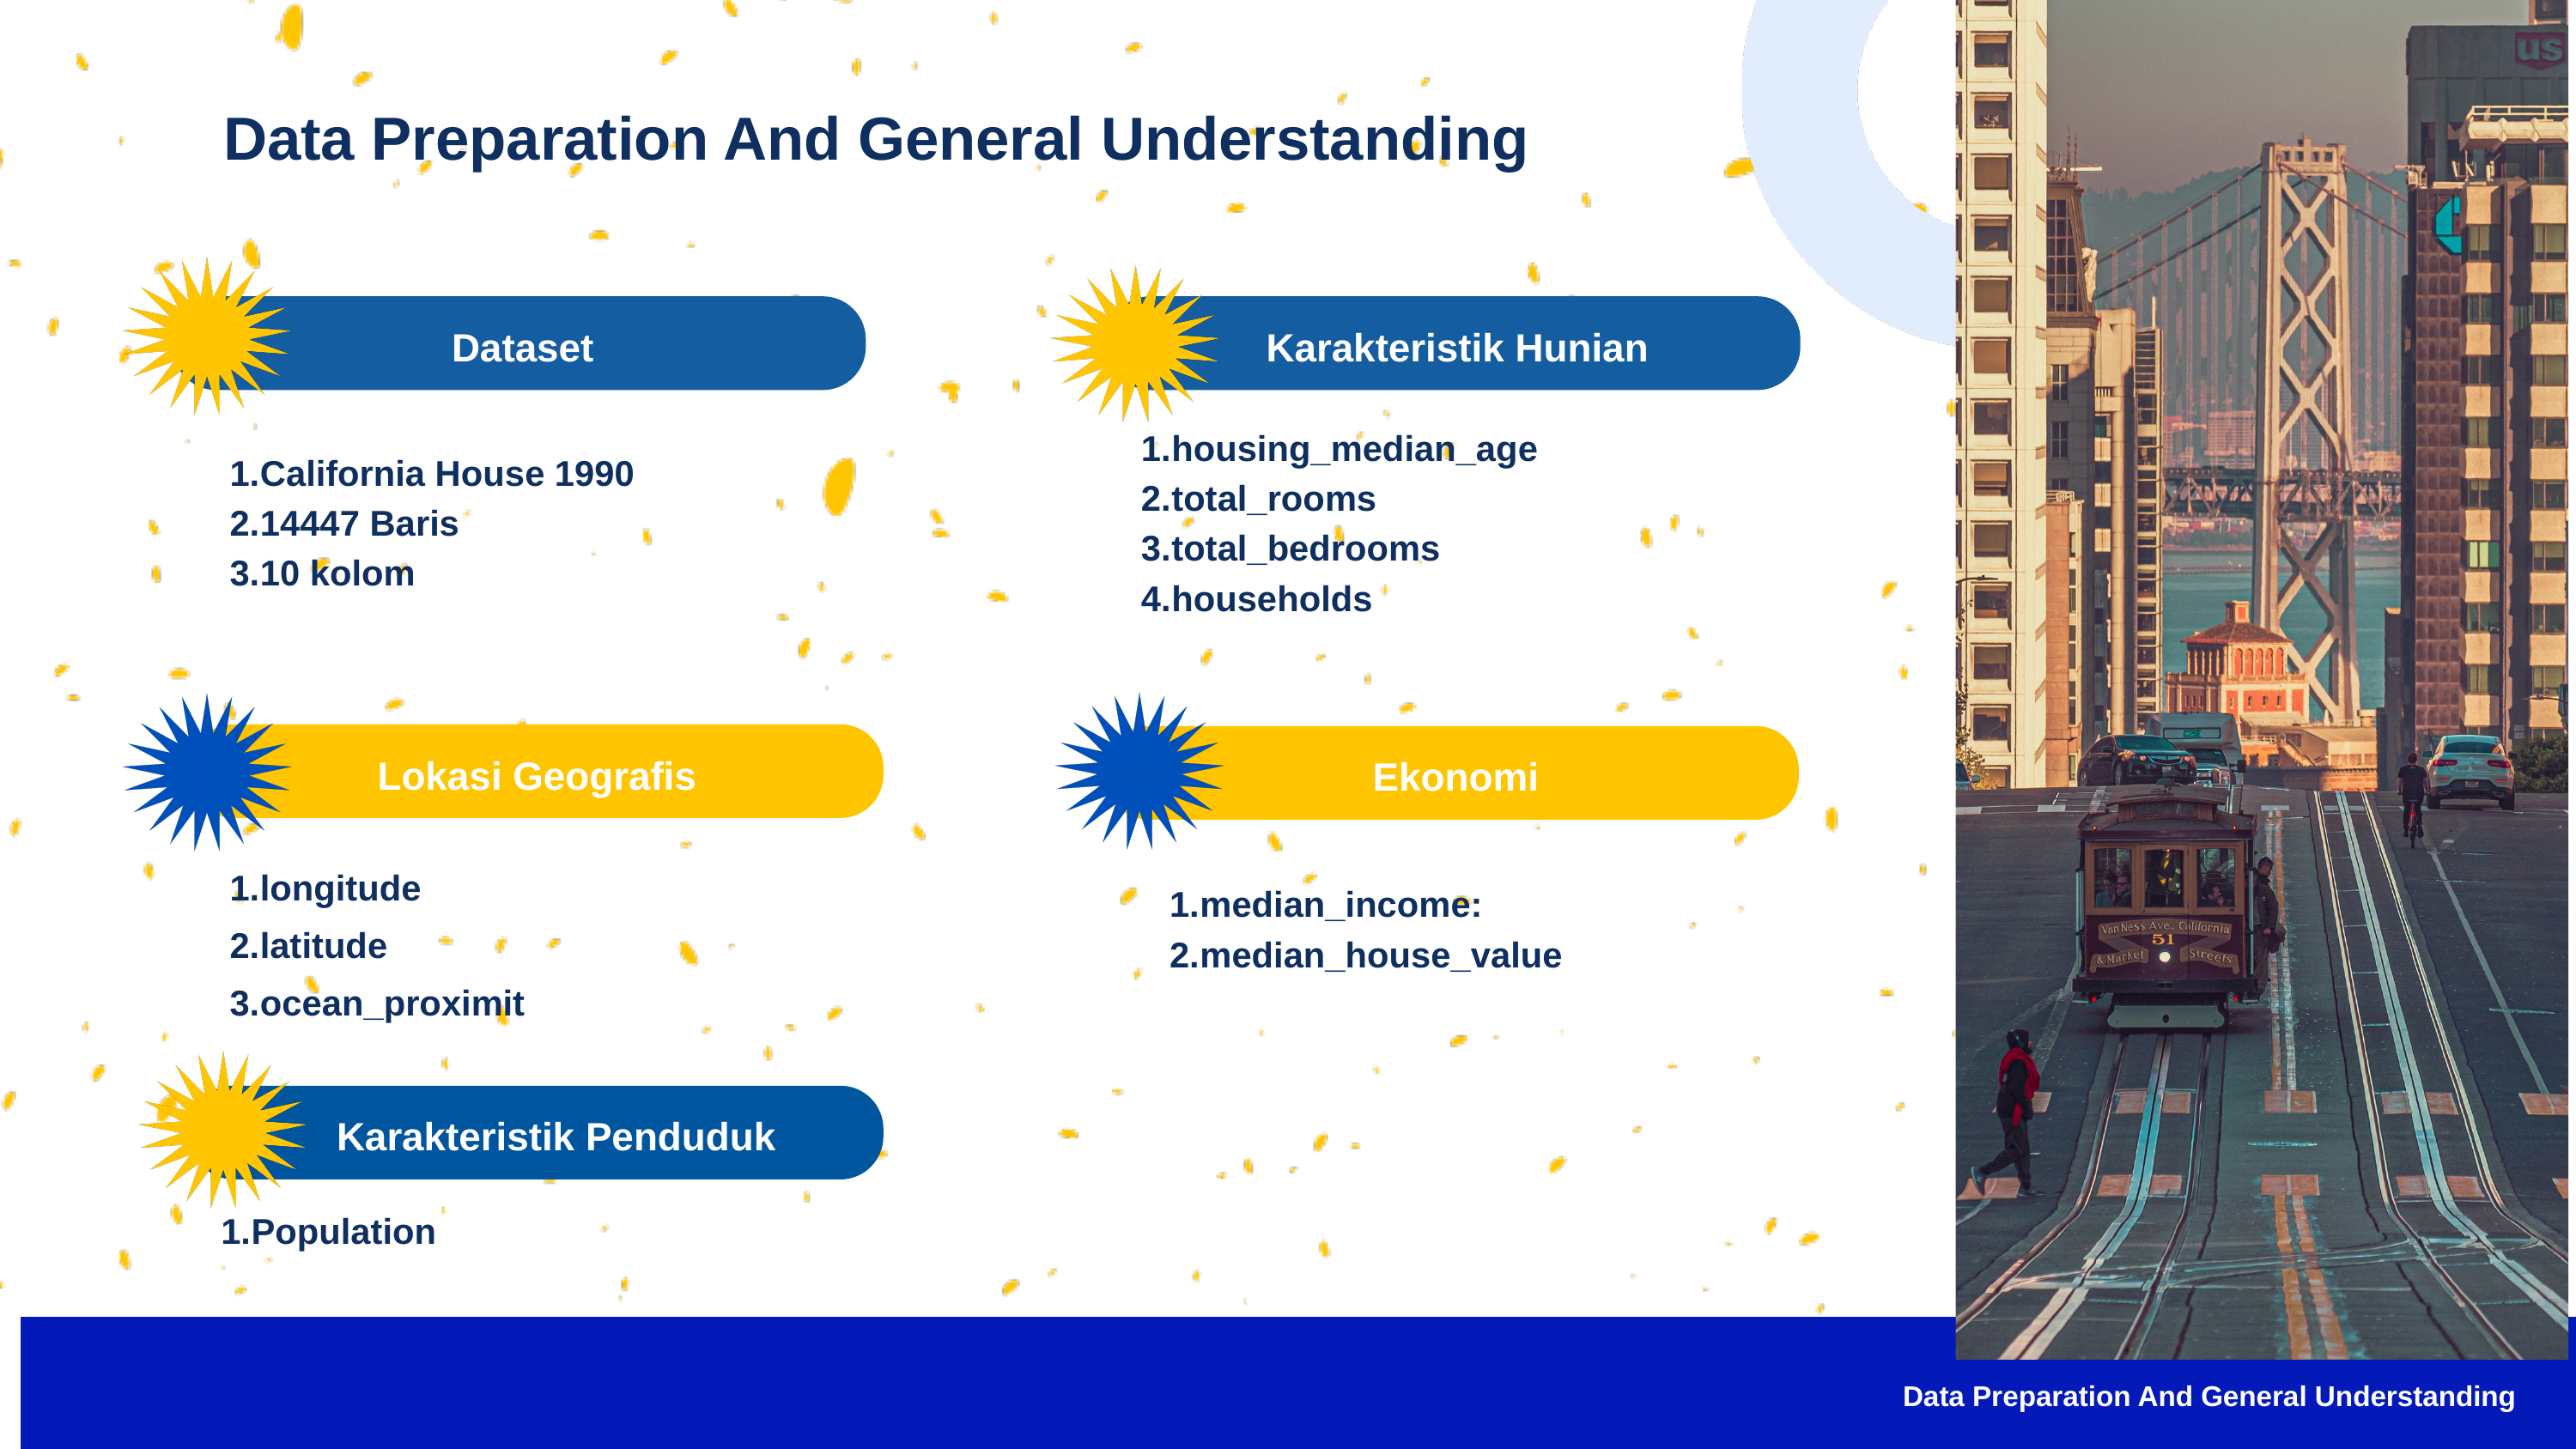

Data Preparation And General Understanding

Dataset
Karakteristik Hunian
housing_median_age
total_rooms
total_bedrooms
households

California House 1990
14447 Baris
10 kolom

Lokasi Geografis
Ekonomi
longitude
latitude
ocean_proximit

median_income:
median_house_value

Karakteristik Penduduk
Population

Data Preparation And General Understanding